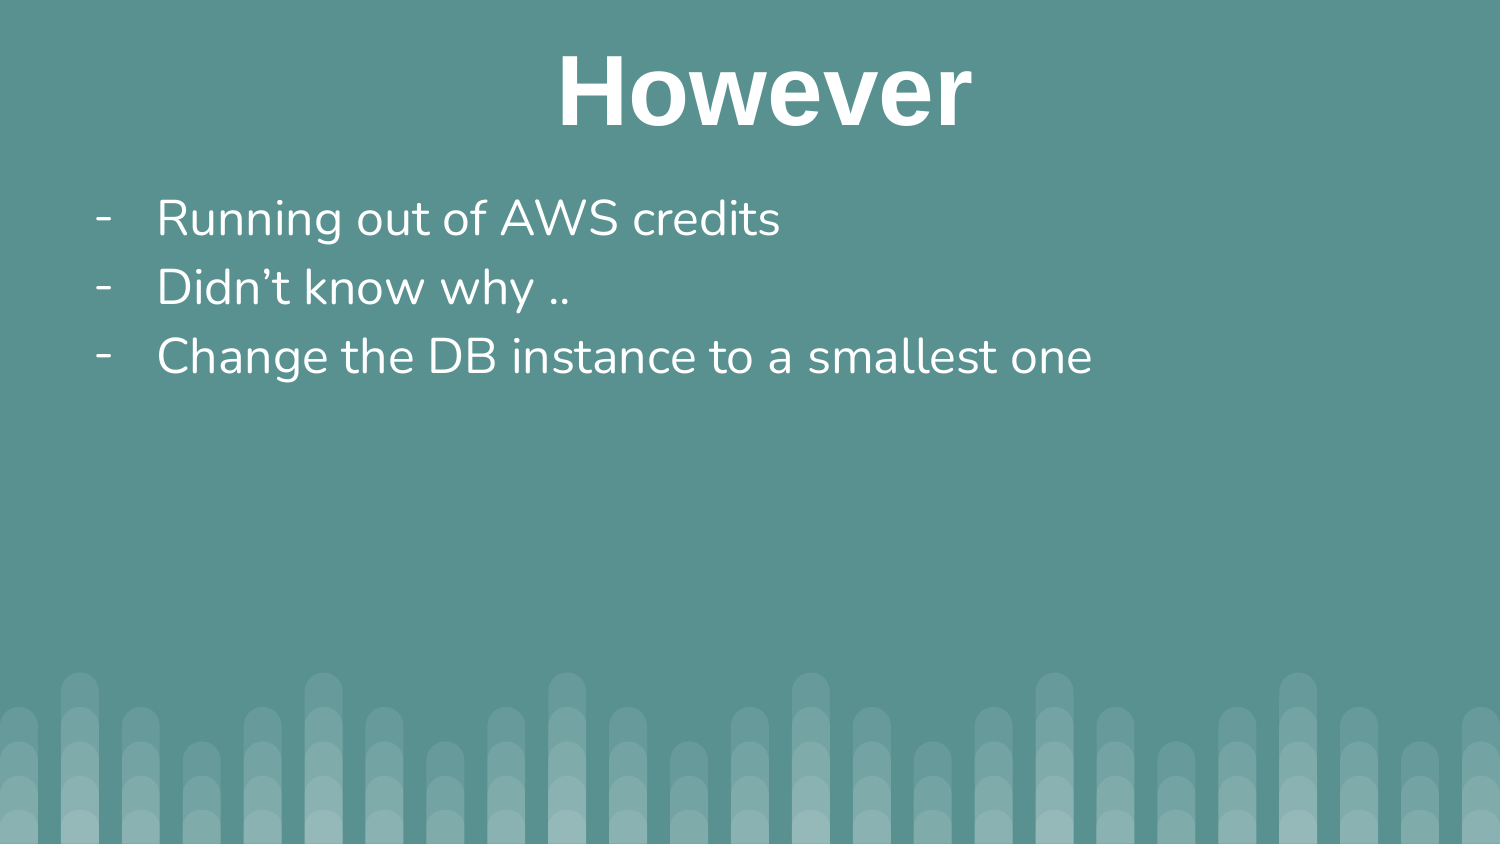

# However
Running out of AWS credits
Didn’t know why ..
Change the DB instance to a smallest one